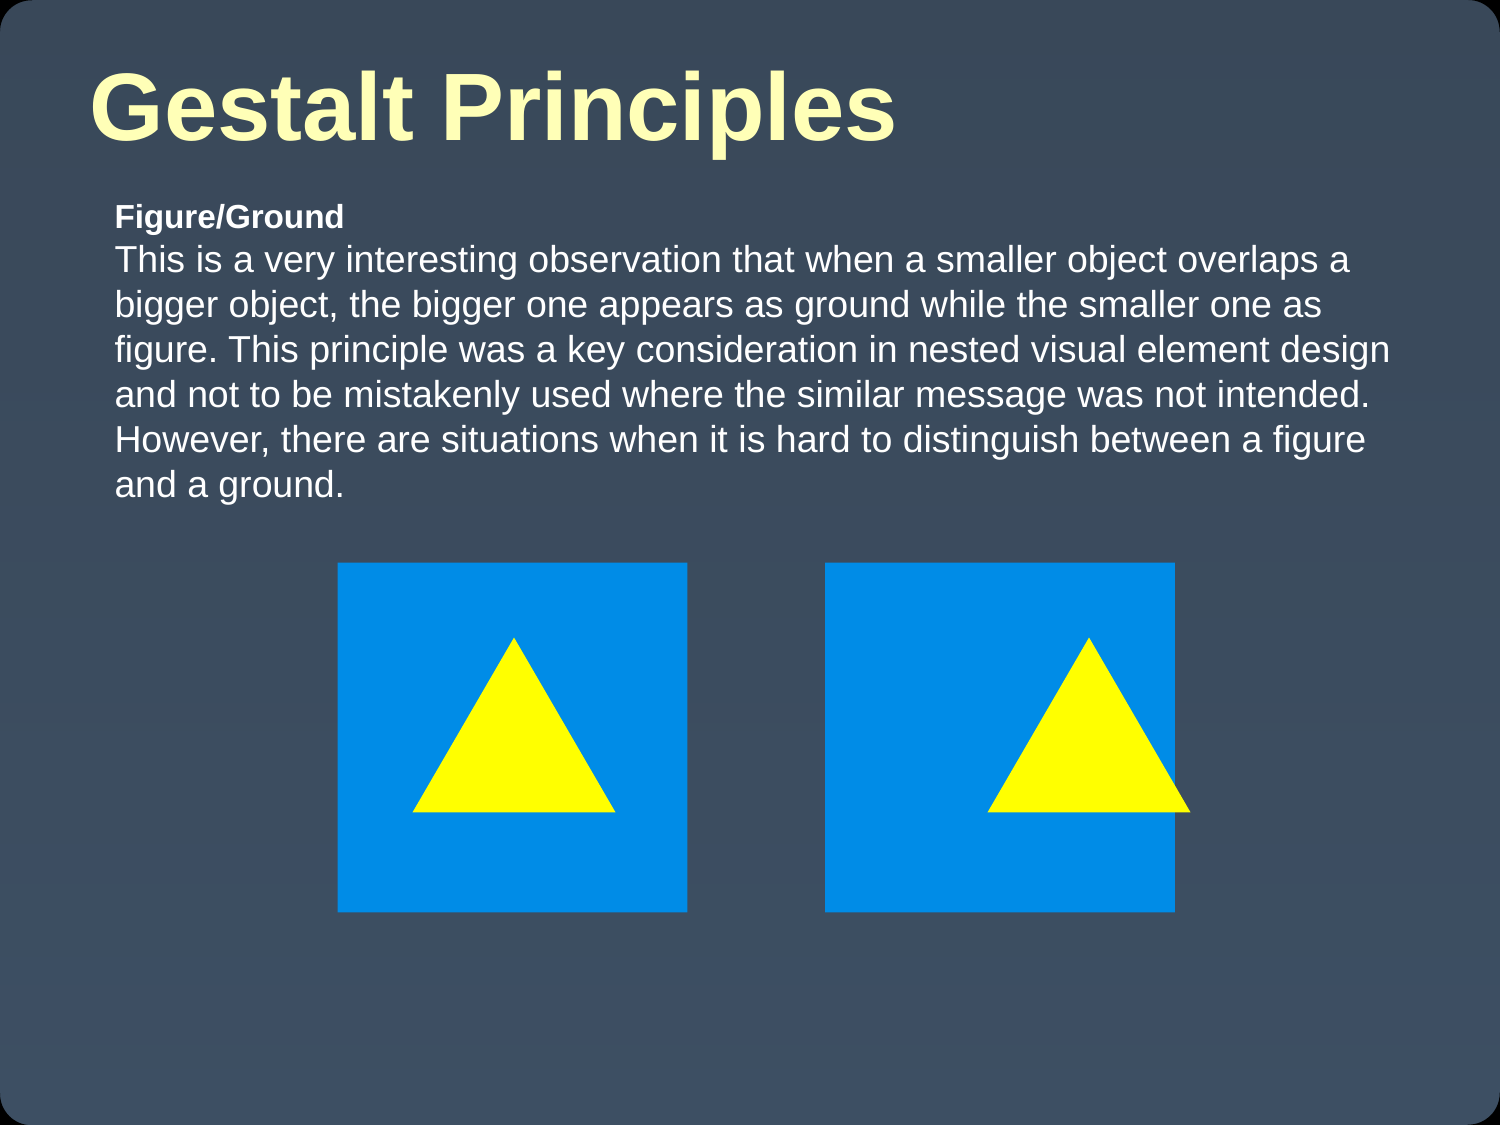

Gestalt Principles
Figure/Ground
This is a very interesting observation that when a smaller object overlaps a bigger object, the bigger one appears as ground while the smaller one as figure. This principle was a key consideration in nested visual element design and not to be mistakenly used where the similar message was not intended. However, there are situations when it is hard to distinguish between a figure and a ground.